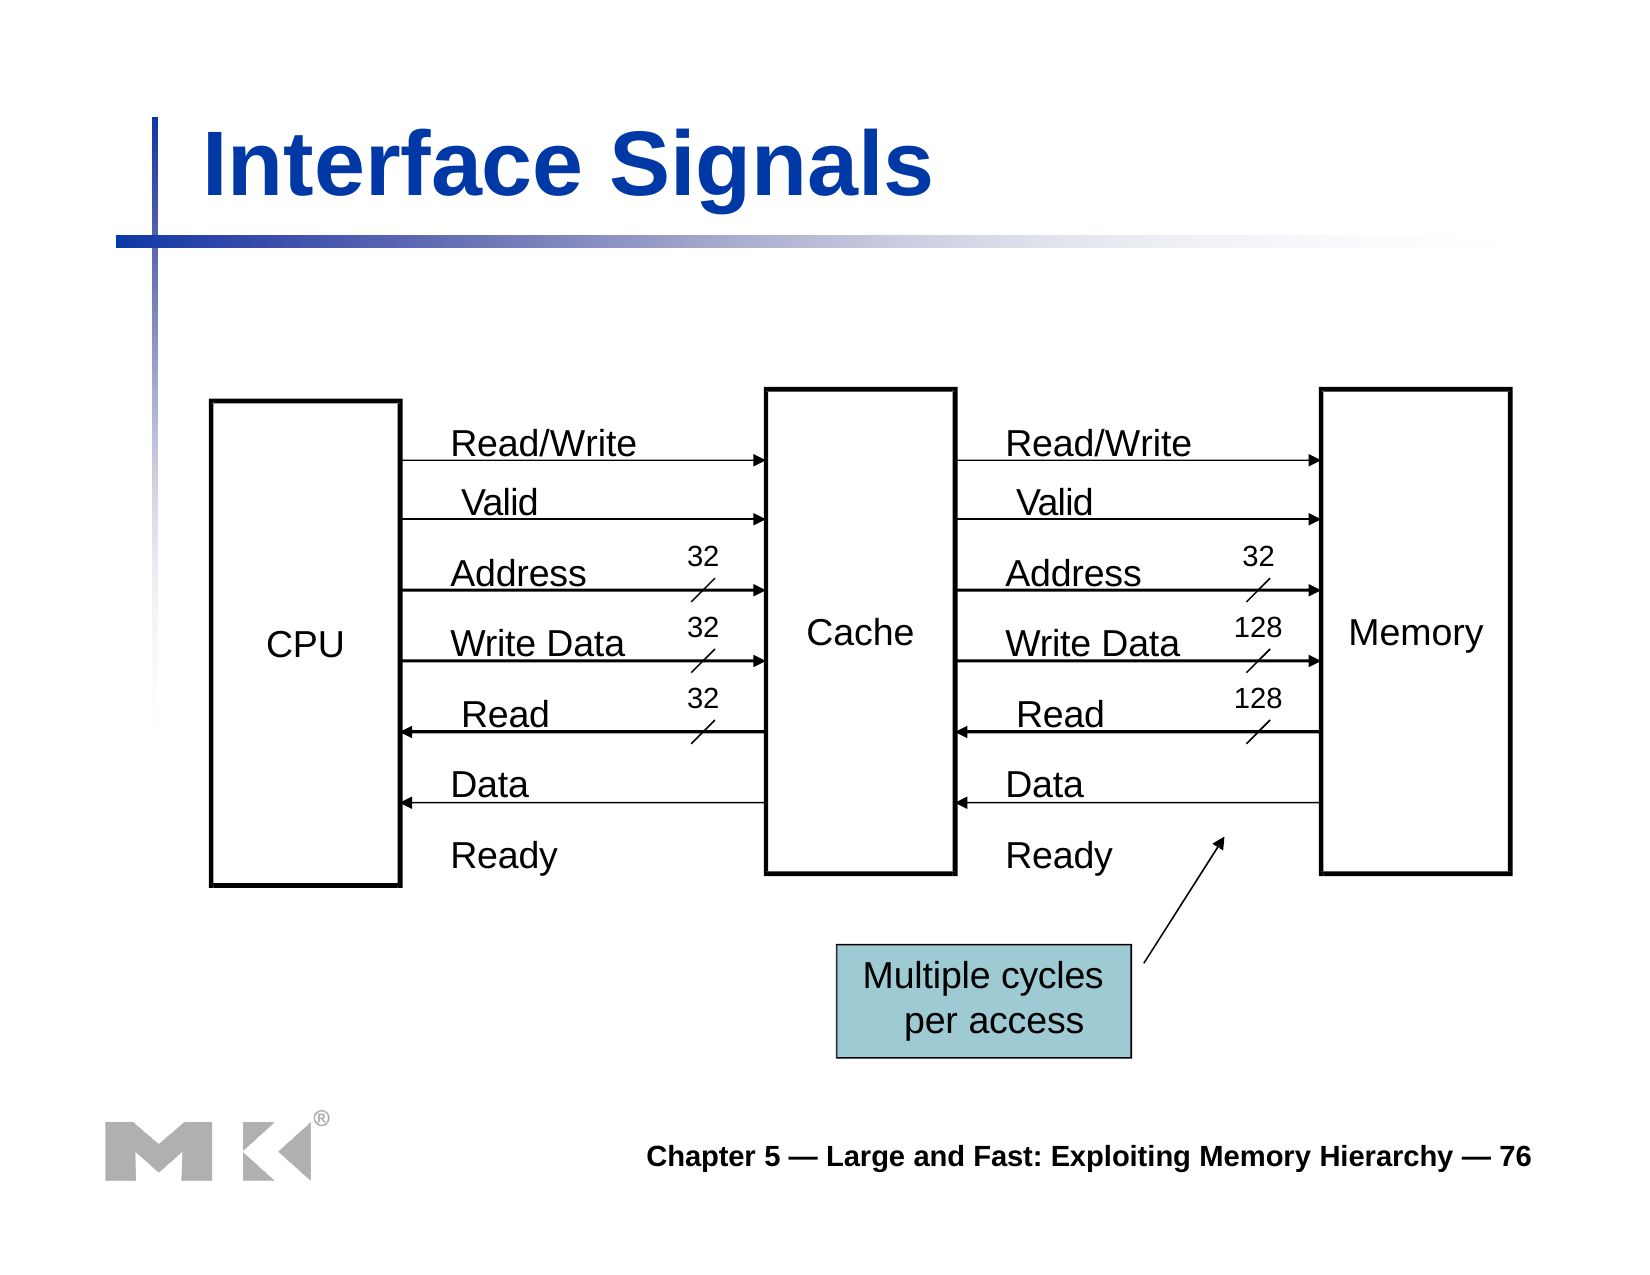

# Interface Signals

Read/Write  Valid
Address  Write Data  Read Data  Ready
Read/Write  Valid
Address  Write Data  Read Data  Ready

32
32

Cache
Memory
32
128
CPU
32
128

Multiple cycles  per access
Chapter 5 — Large and Fast: Exploiting Memory Hierarchy — 76